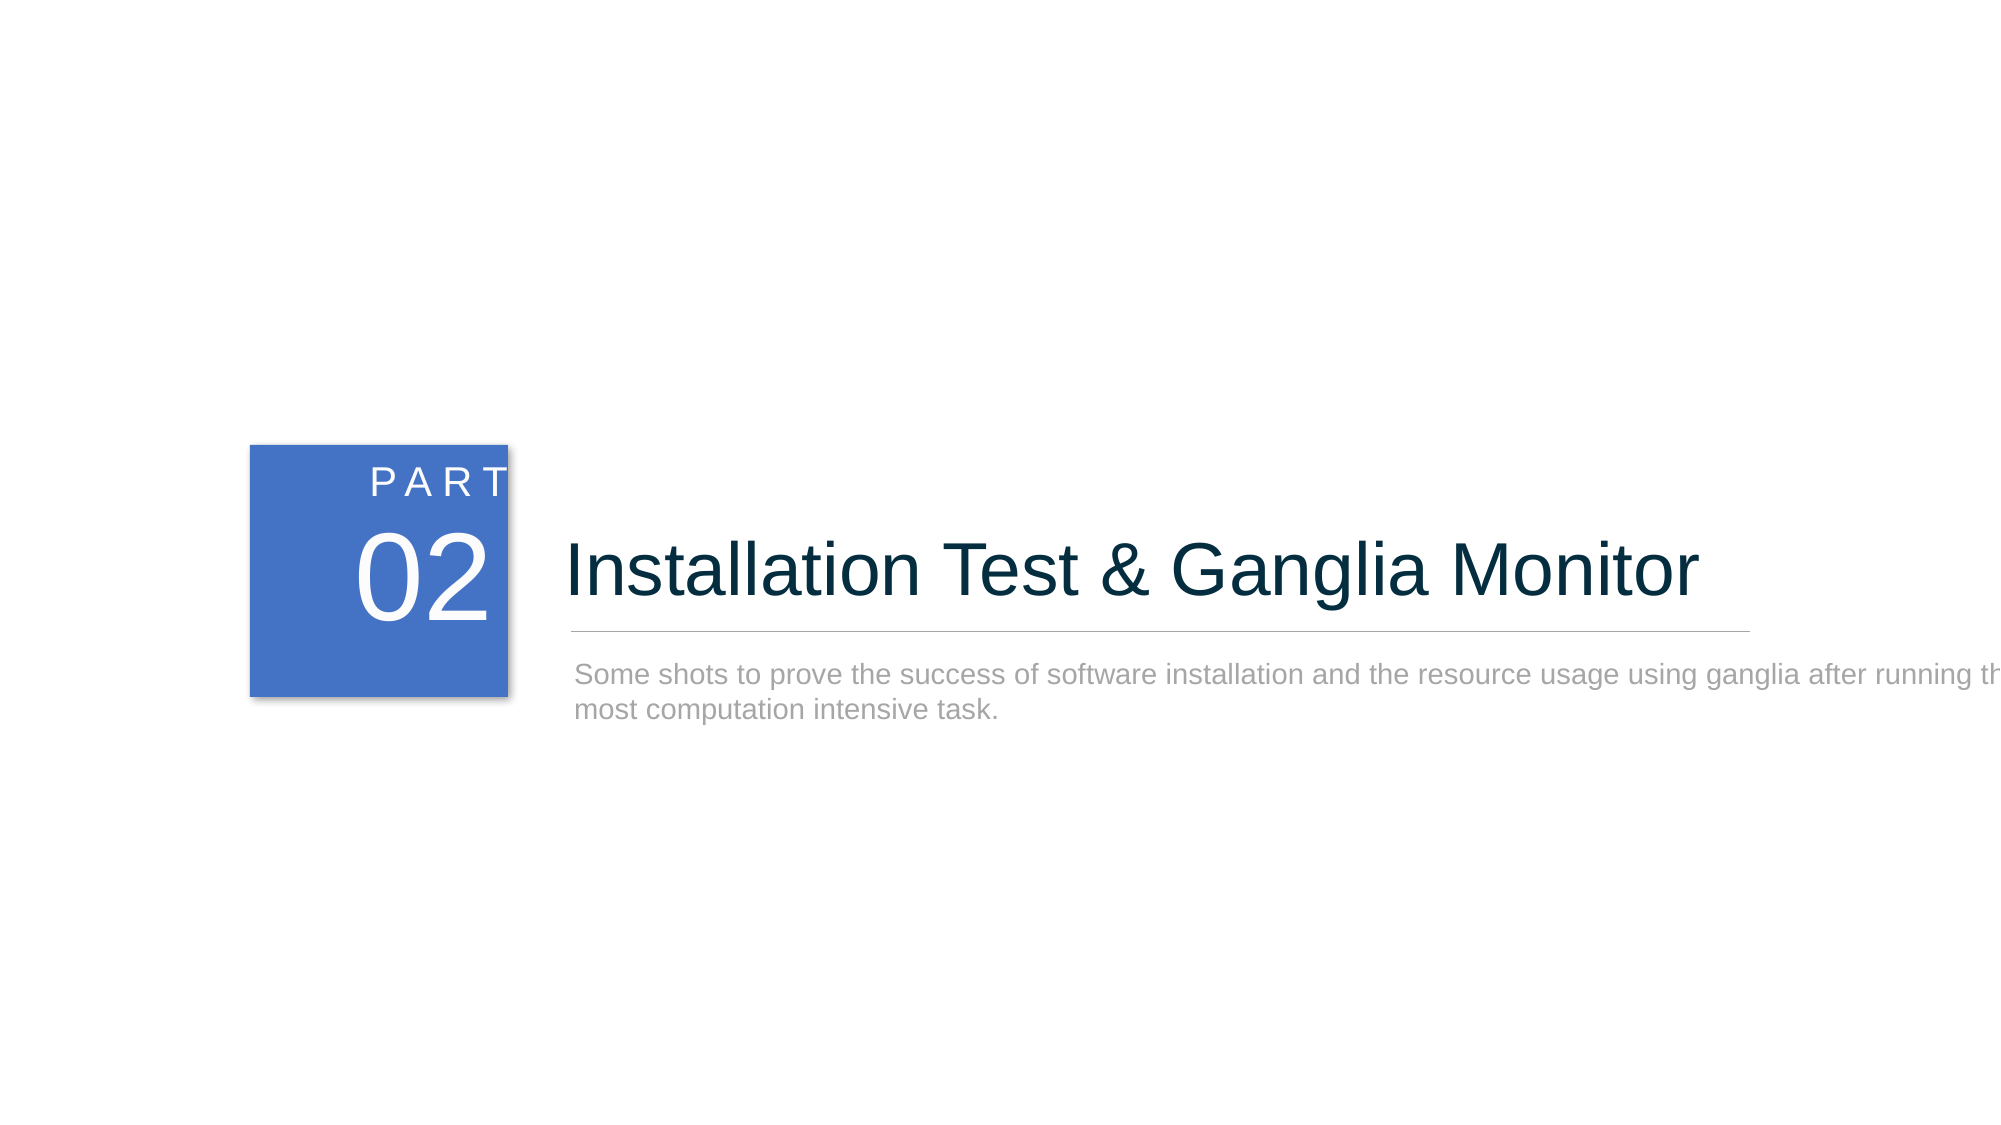

02
PART
Installation Test & Ganglia Monitor
Some shots to prove the success of software installation and the resource usage using ganglia after running the most computation intensive task.